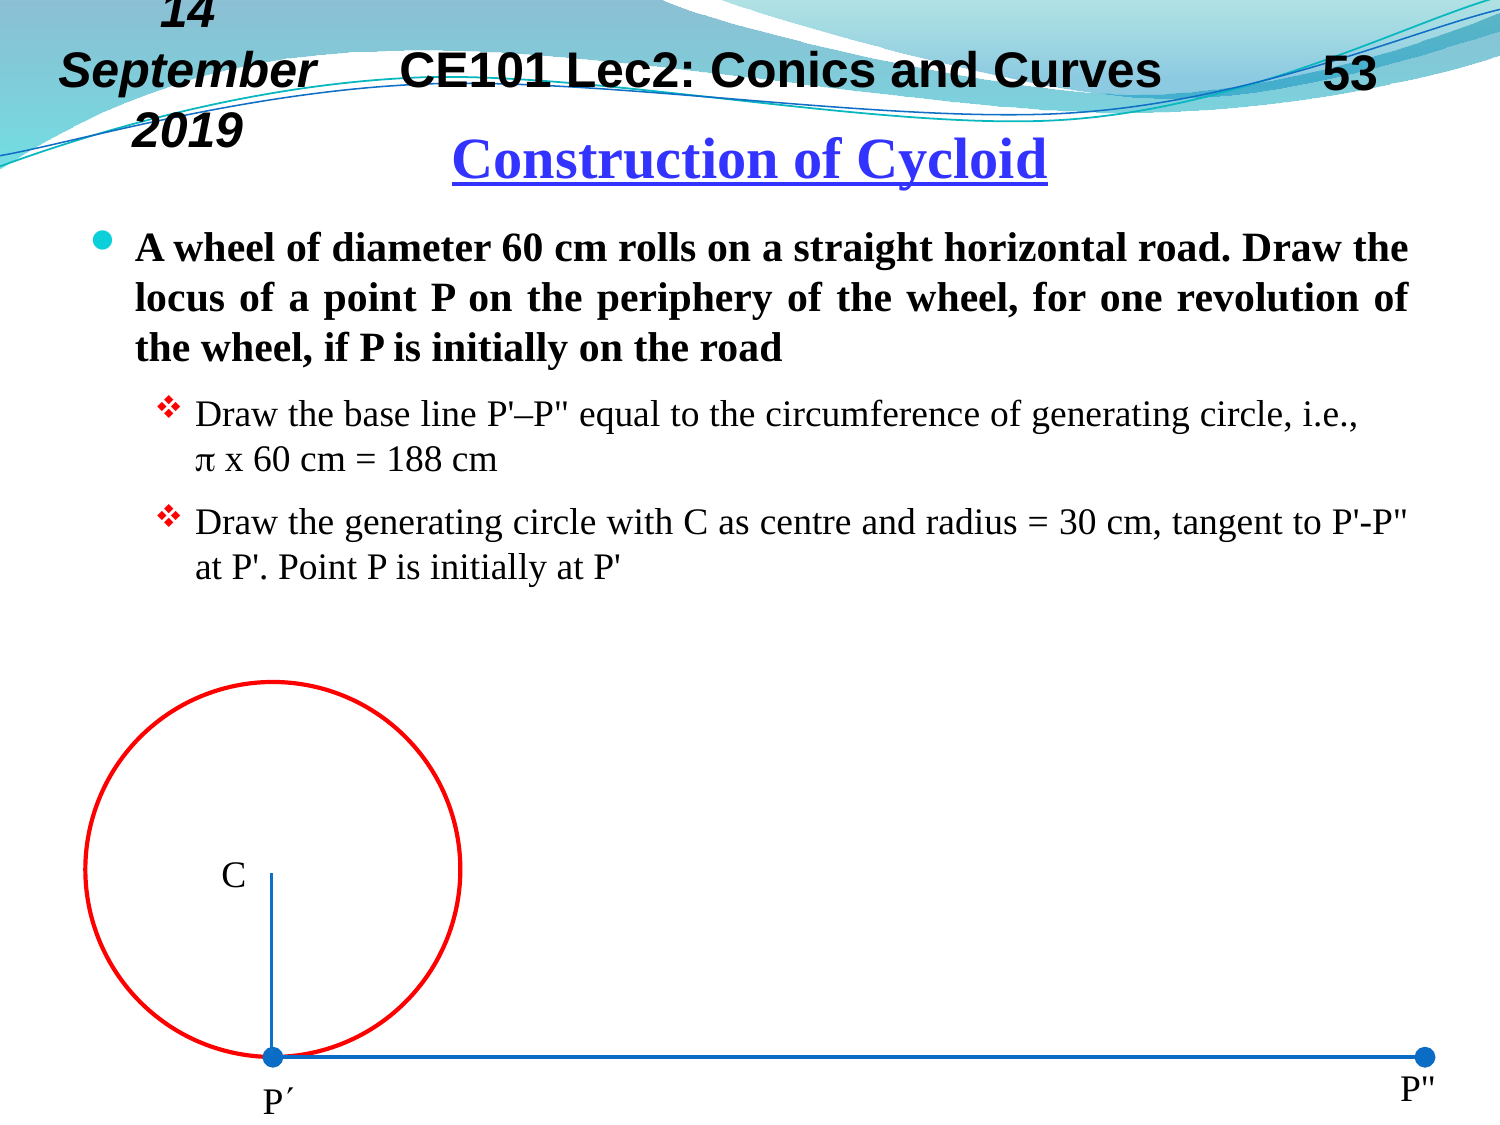

14 September 2019
CE101 Lec2: Conics and Curves
53
# Construction of Cycloid
A wheel of diameter 60 cm rolls on a straight horizontal road. Draw the locus of a point P on the periphery of the wheel, for one revolution of the wheel, if P is initially on the road
Draw the base line P'–P" equal to the circumference of generating circle, i.e.,      π x 60 cm = 188 cm
Draw the generating circle with C as centre and radius = 30 cm, tangent to P'-P" at P'. Point P is initially at P'

C
P"
P′